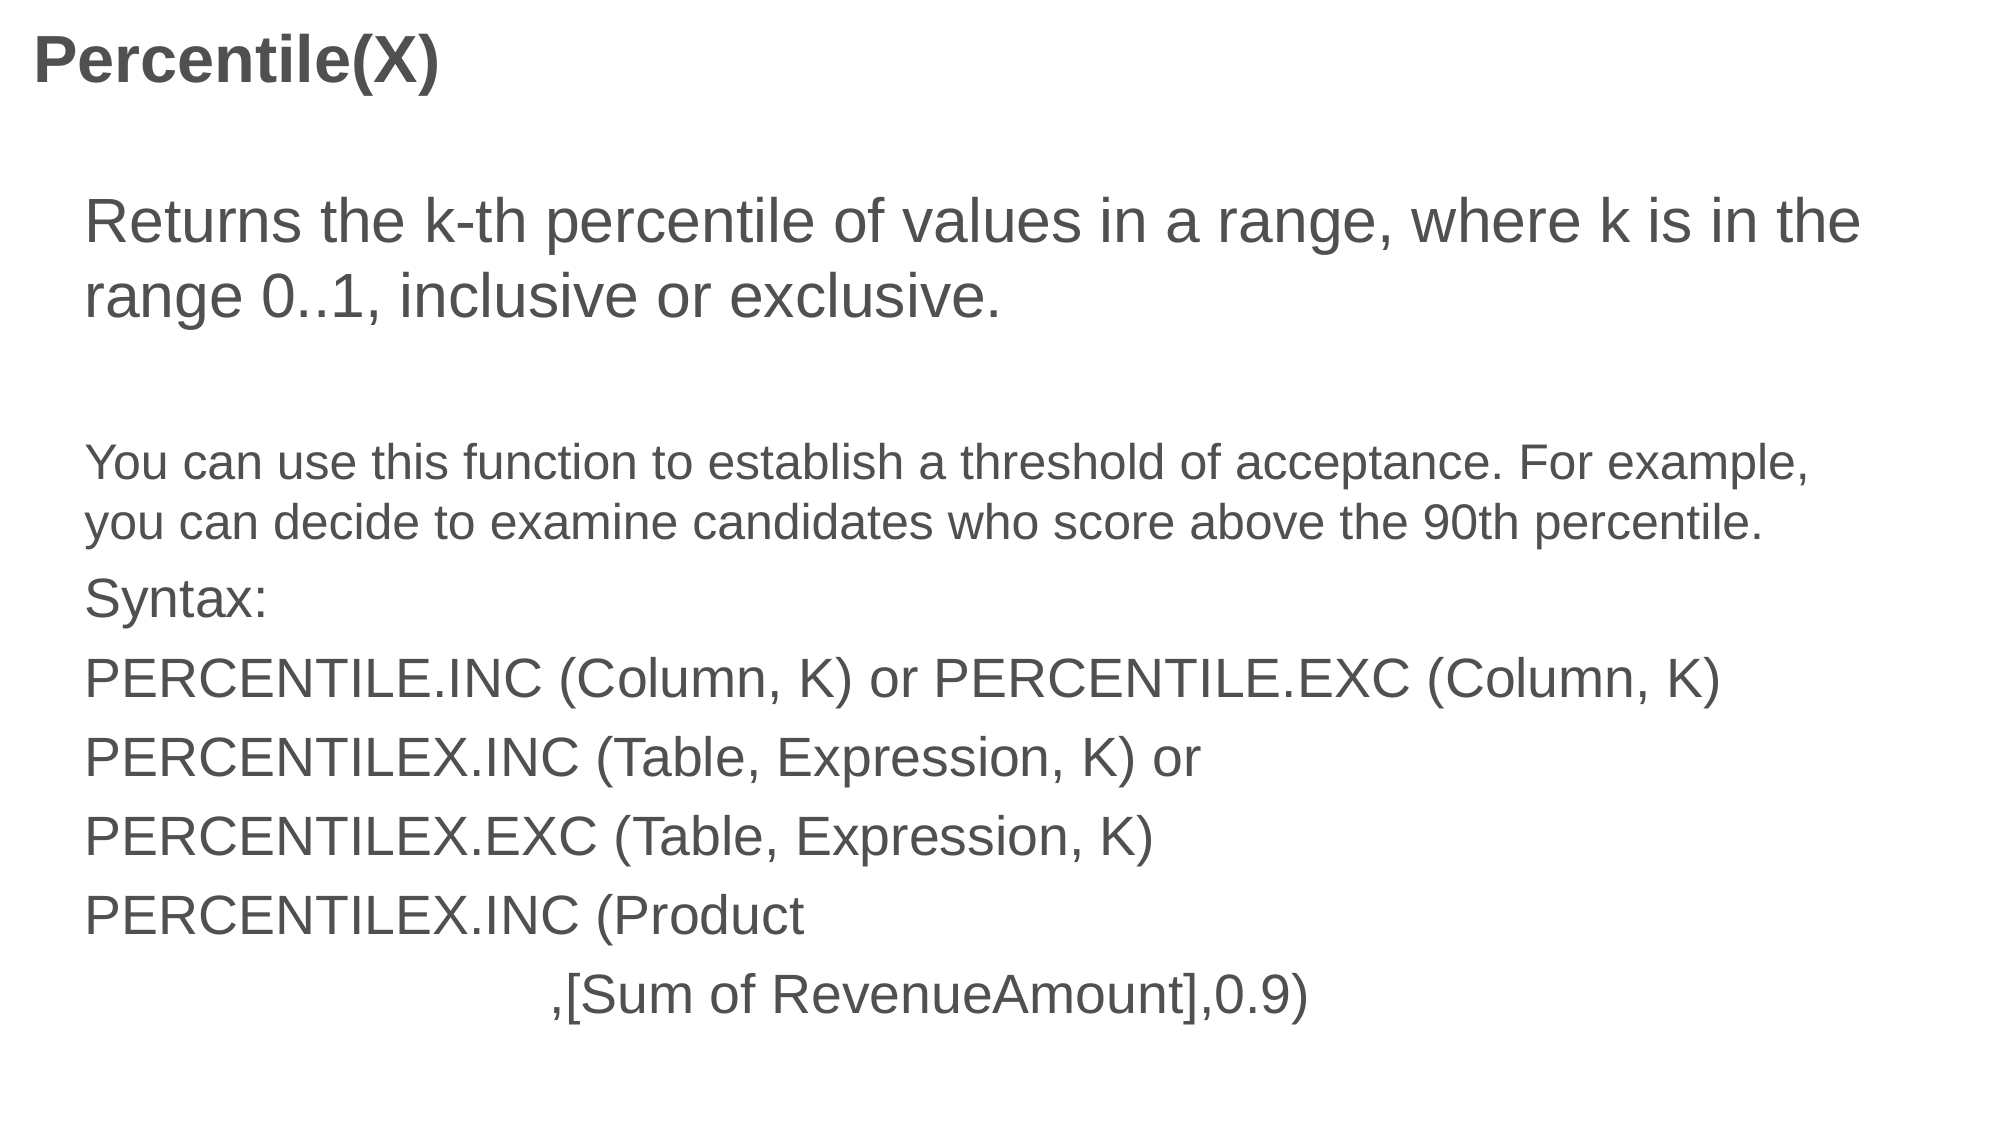

Percentile(X)
Returns the k-th percentile of values in a range, where k is in the range 0..1, inclusive or exclusive.

You can use this function to establish a threshold of acceptance. For example, you can decide to examine candidates who score above the 90th percentile.
Syntax:
PERCENTILE.INC (Column, K) or PERCENTILE.EXC (Column, K)
PERCENTILEX.INC (Table, Expression, K) or
PERCENTILEX.EXC (Table, Expression, K)
PERCENTILEX.INC (Product
			 ,[Sum of RevenueAmount],0.9)